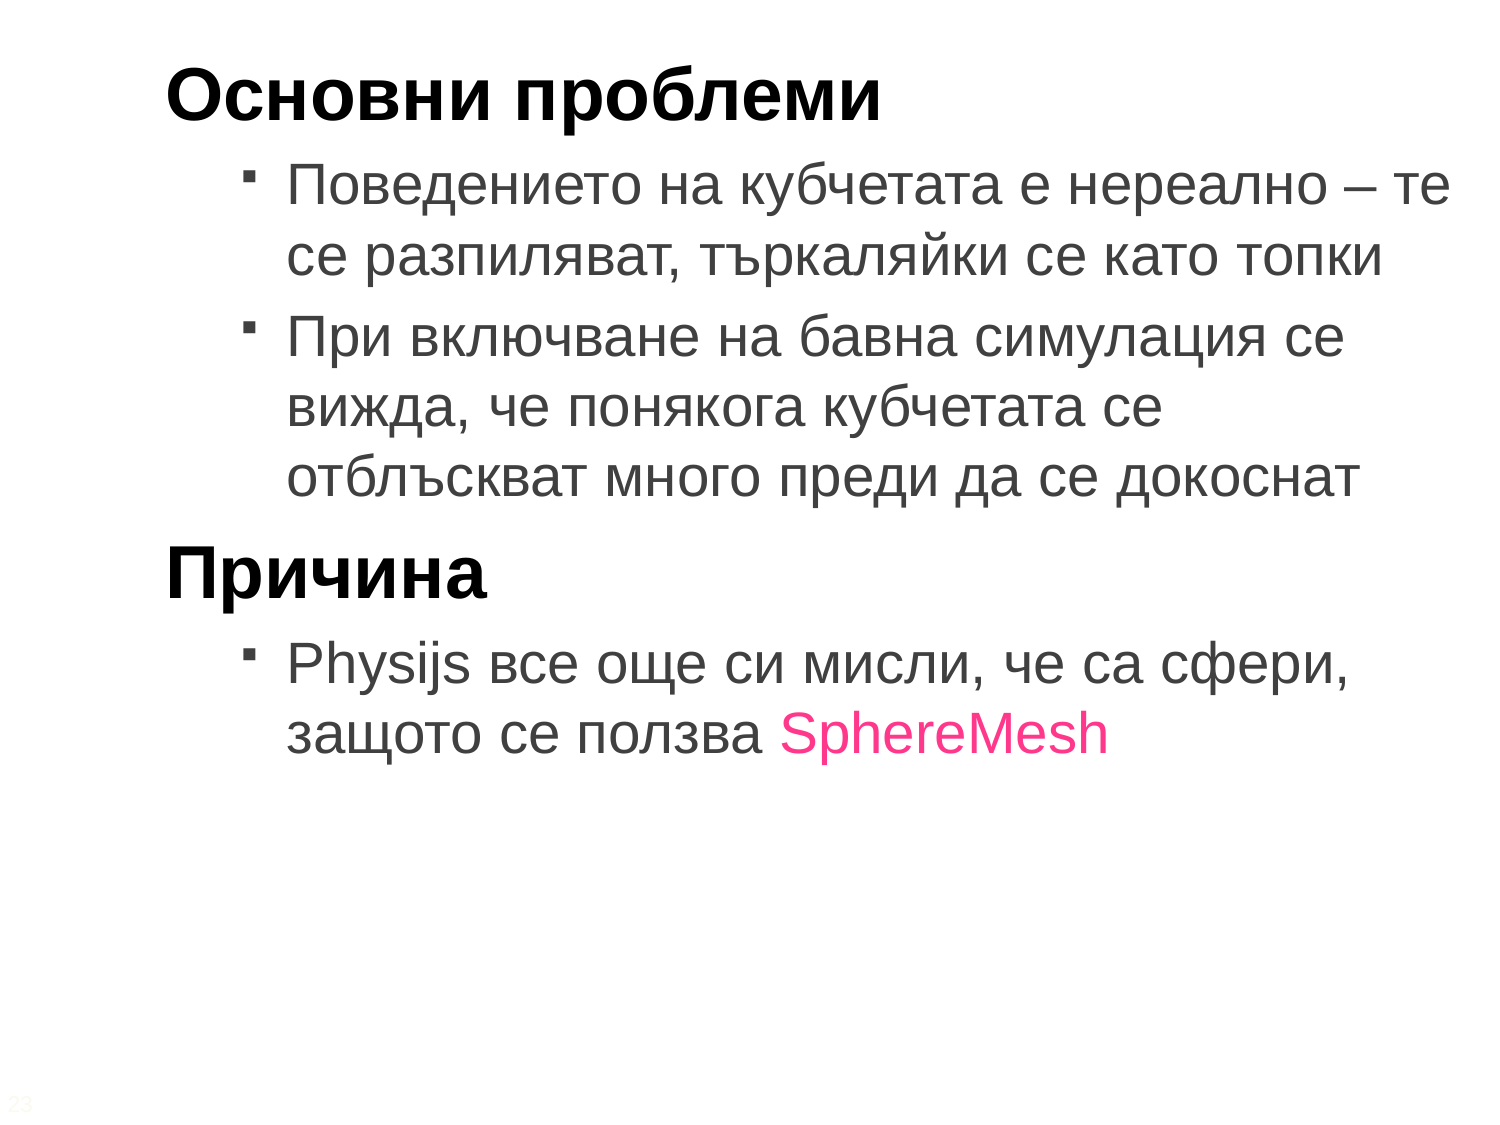

Основни проблеми
Поведението на кубчетата е нереално – те се разпиляват, търкаляйки се като топки
При включване на бавна симулация се вижда, че понякога кубчетата се отблъскват много преди да се докоснат
Причина
Physijs все още си мисли, че са сфери, защото се ползва SphereMesh